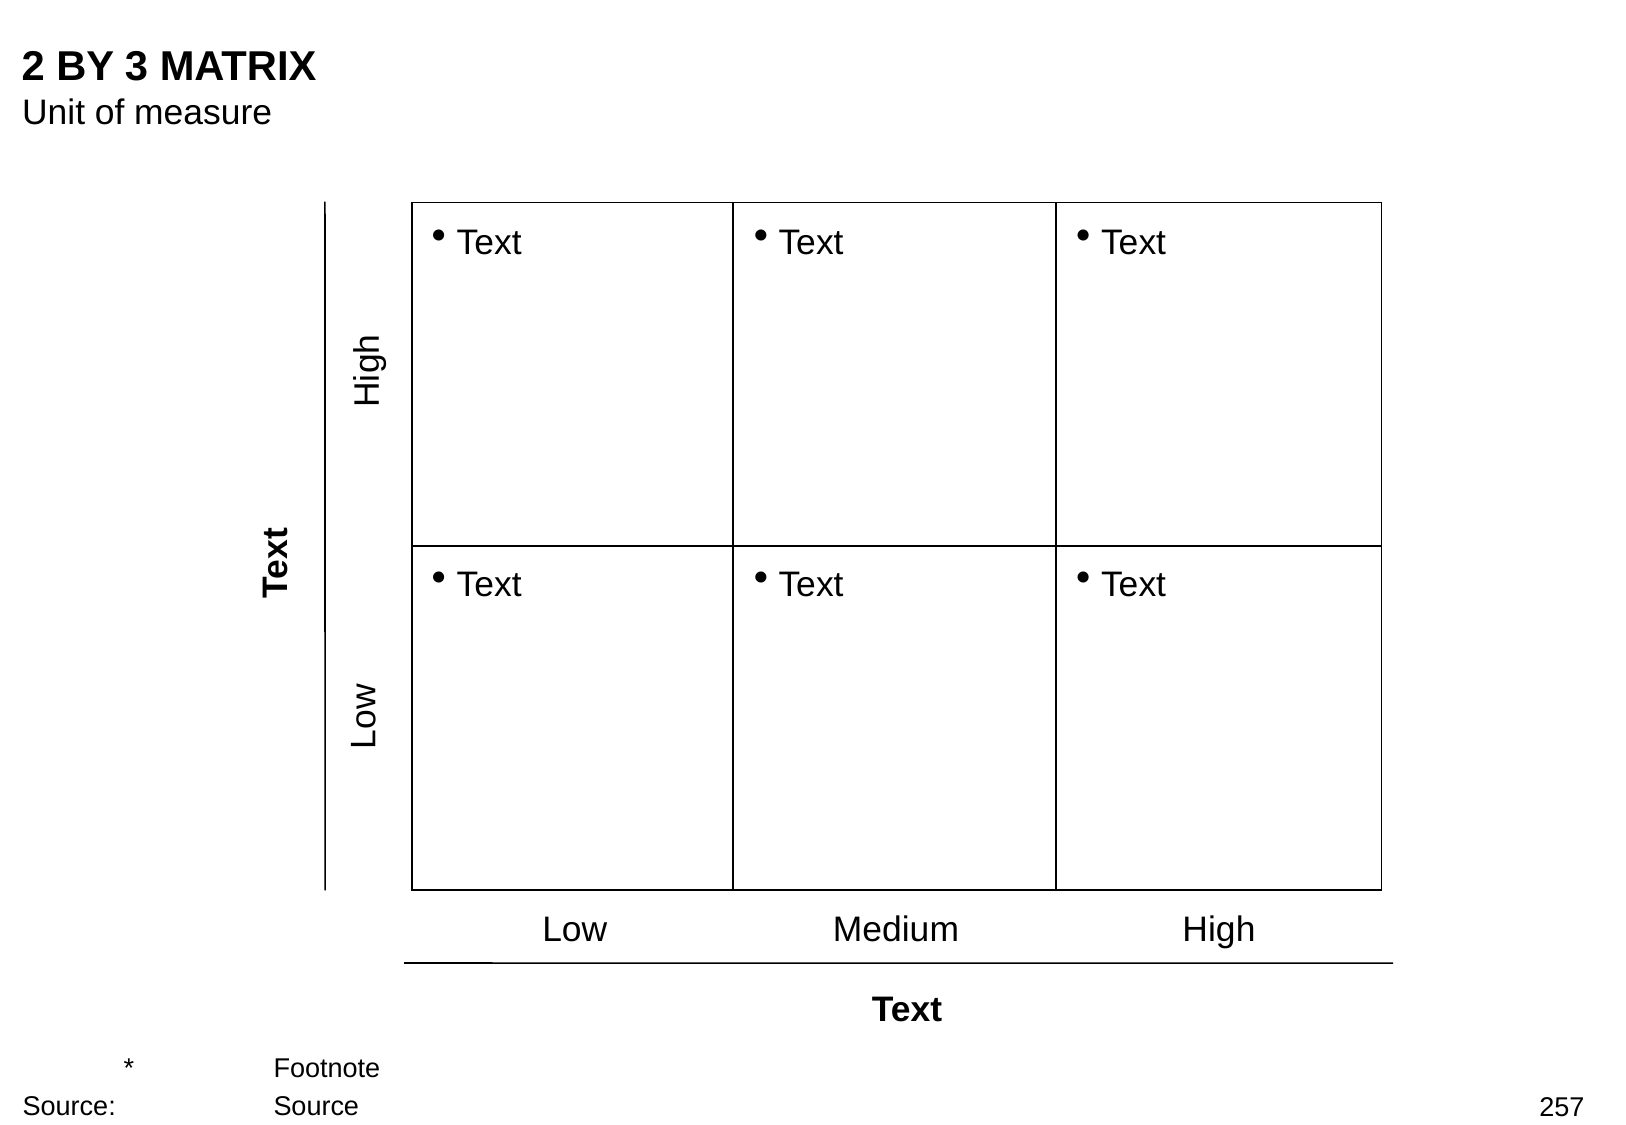

# 2 BY 3 MATRIX
Unit of measure

Text
Text
Text
High
Text

Text
Text
Text
Low
Low
Medium
High

Text
	*	Footnote
Source:		Source
257